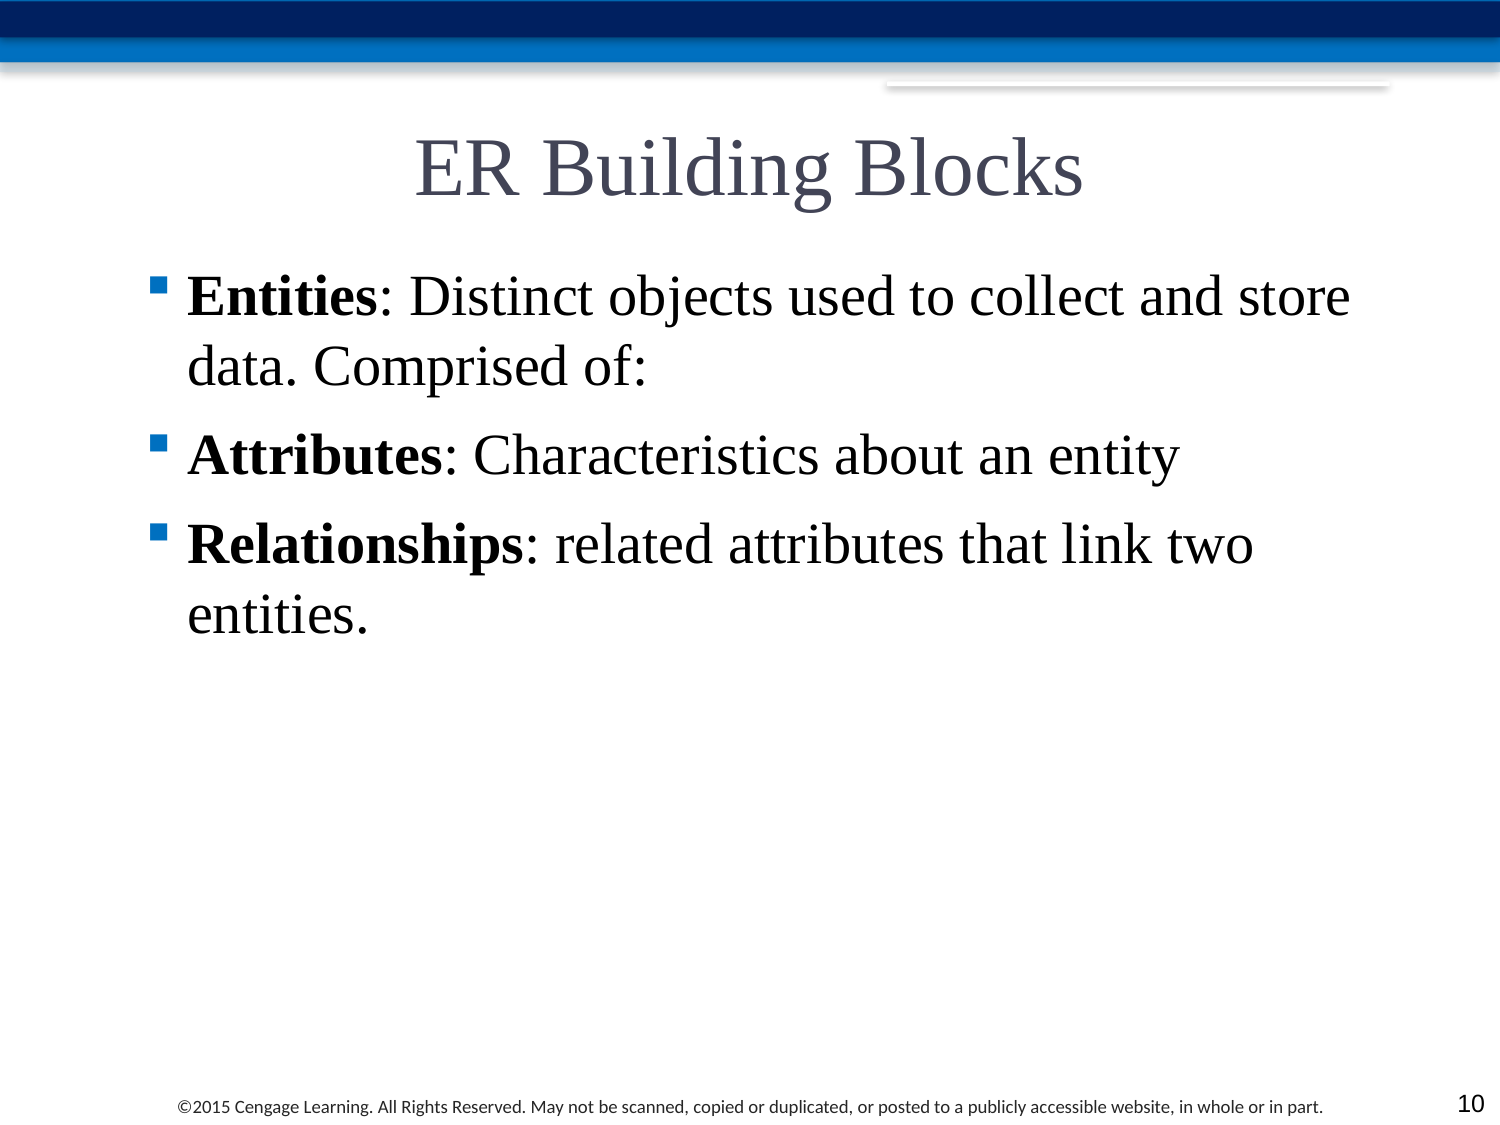

# ER Building Blocks
Entities: Distinct objects used to collect and store data. Comprised of:
Attributes: Characteristics about an entity
Relationships: related attributes that link two entities.

10